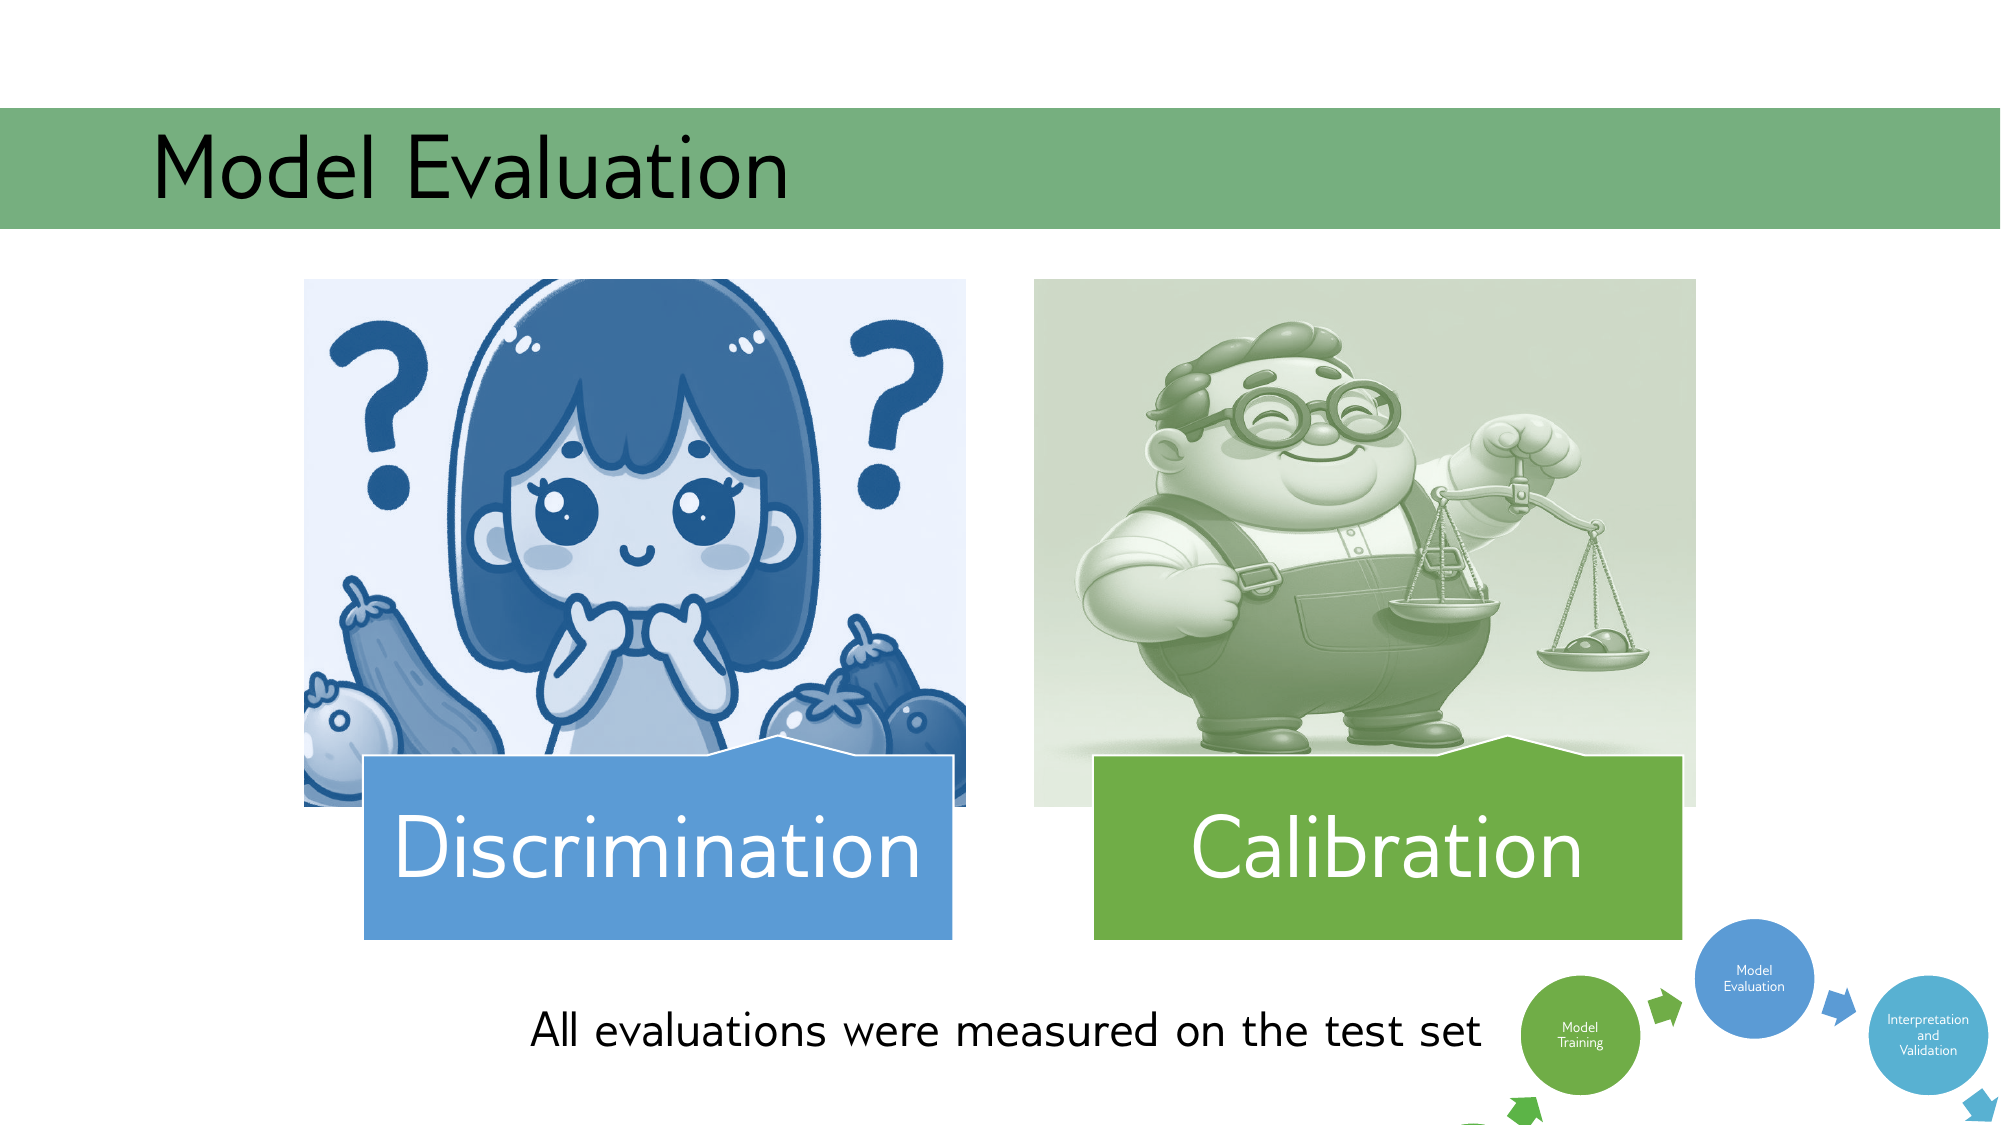

# Model Evaluation
Discrimination
Calibration
Model Evaluation

Interpretation and Validation

Deployment and Monitoring

Problem Definition

Data Collection

Data Preprocessing

Exploratory Data Analysis

Feature Selection

Model Selection

Model Training

All evaluations were measured on the test set